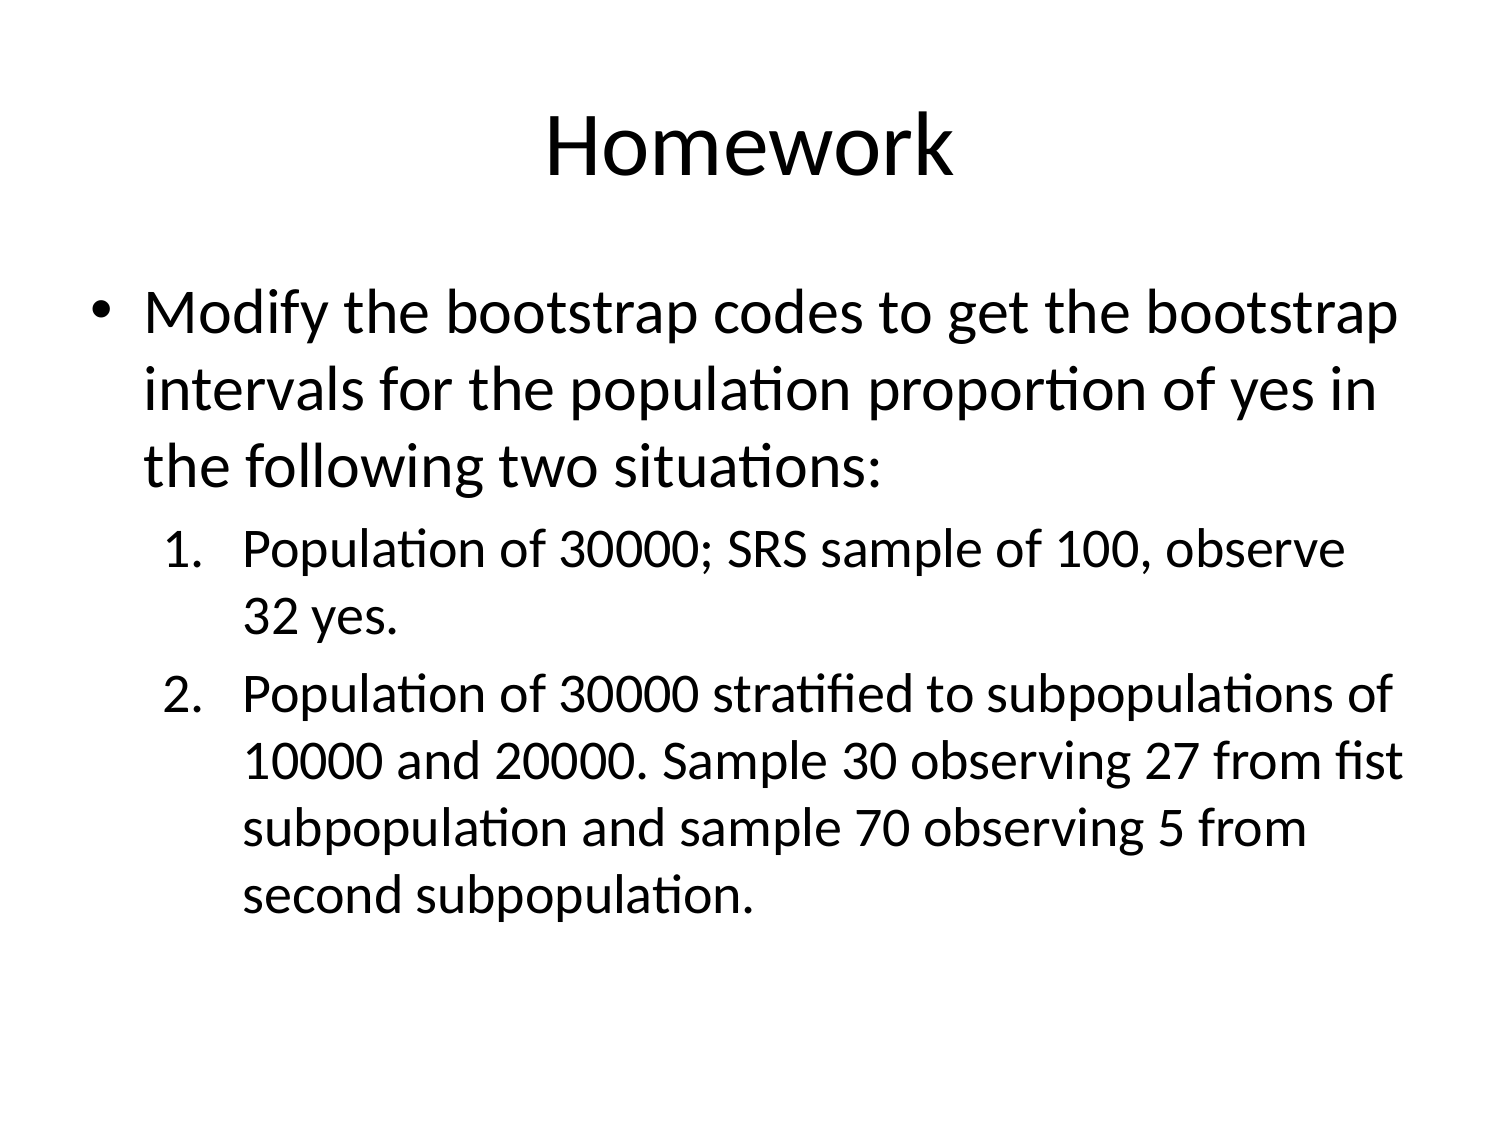

# Homework
Modify the bootstrap codes to get the bootstrap intervals for the population proportion of yes in the following two situations:
Population of 30000; SRS sample of 100, observe 32 yes.
Population of 30000 stratified to subpopulations of 10000 and 20000. Sample 30 observing 27 from fist subpopulation and sample 70 observing 5 from second subpopulation.